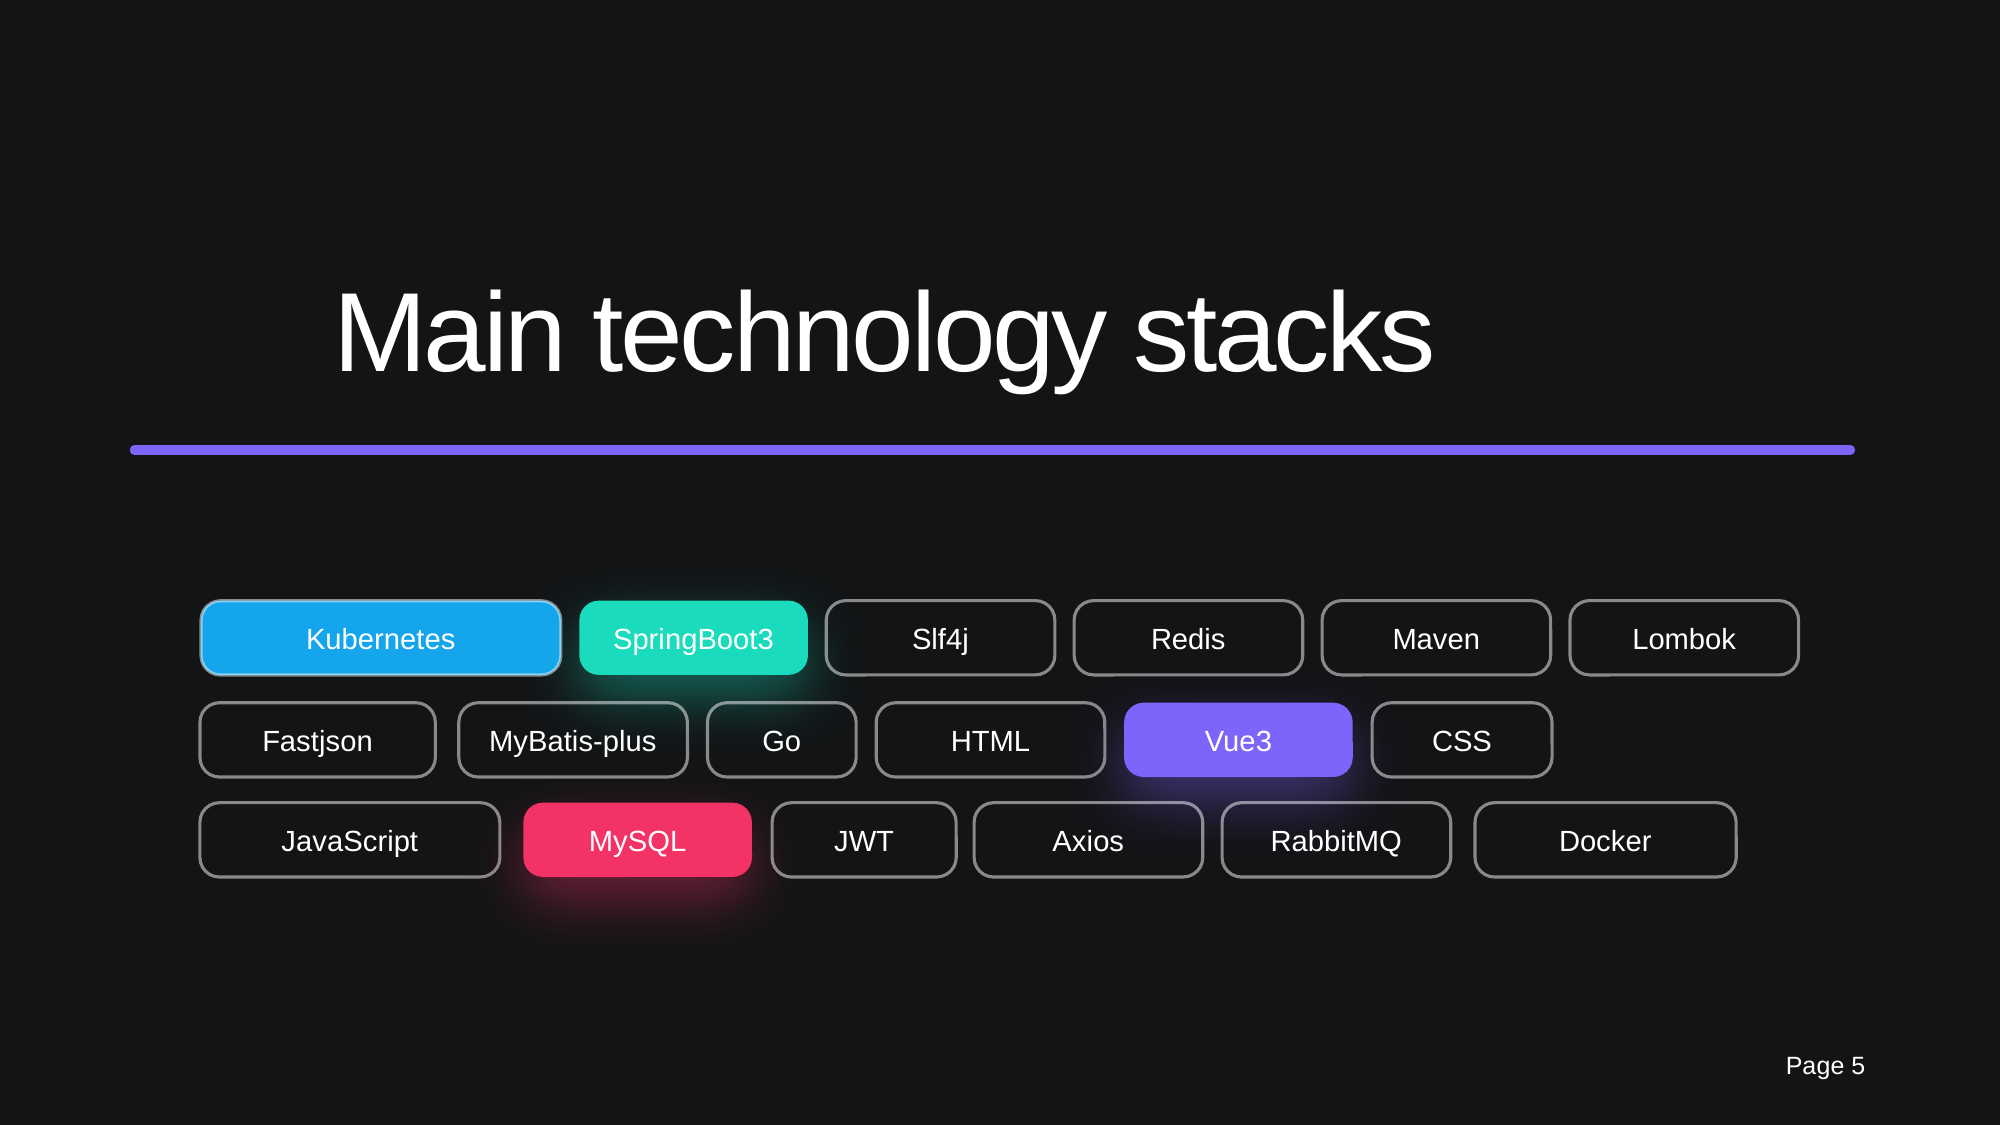

Main technology stacks
SpringBoot3
Slf4j
Redis
Maven
Lombok
Kubernetes
Fastjson
MyBatis-plus
Go
HTML
Vue3
CSS
JavaScript
MySQL
JWT
Axios
RabbitMQ
Docker